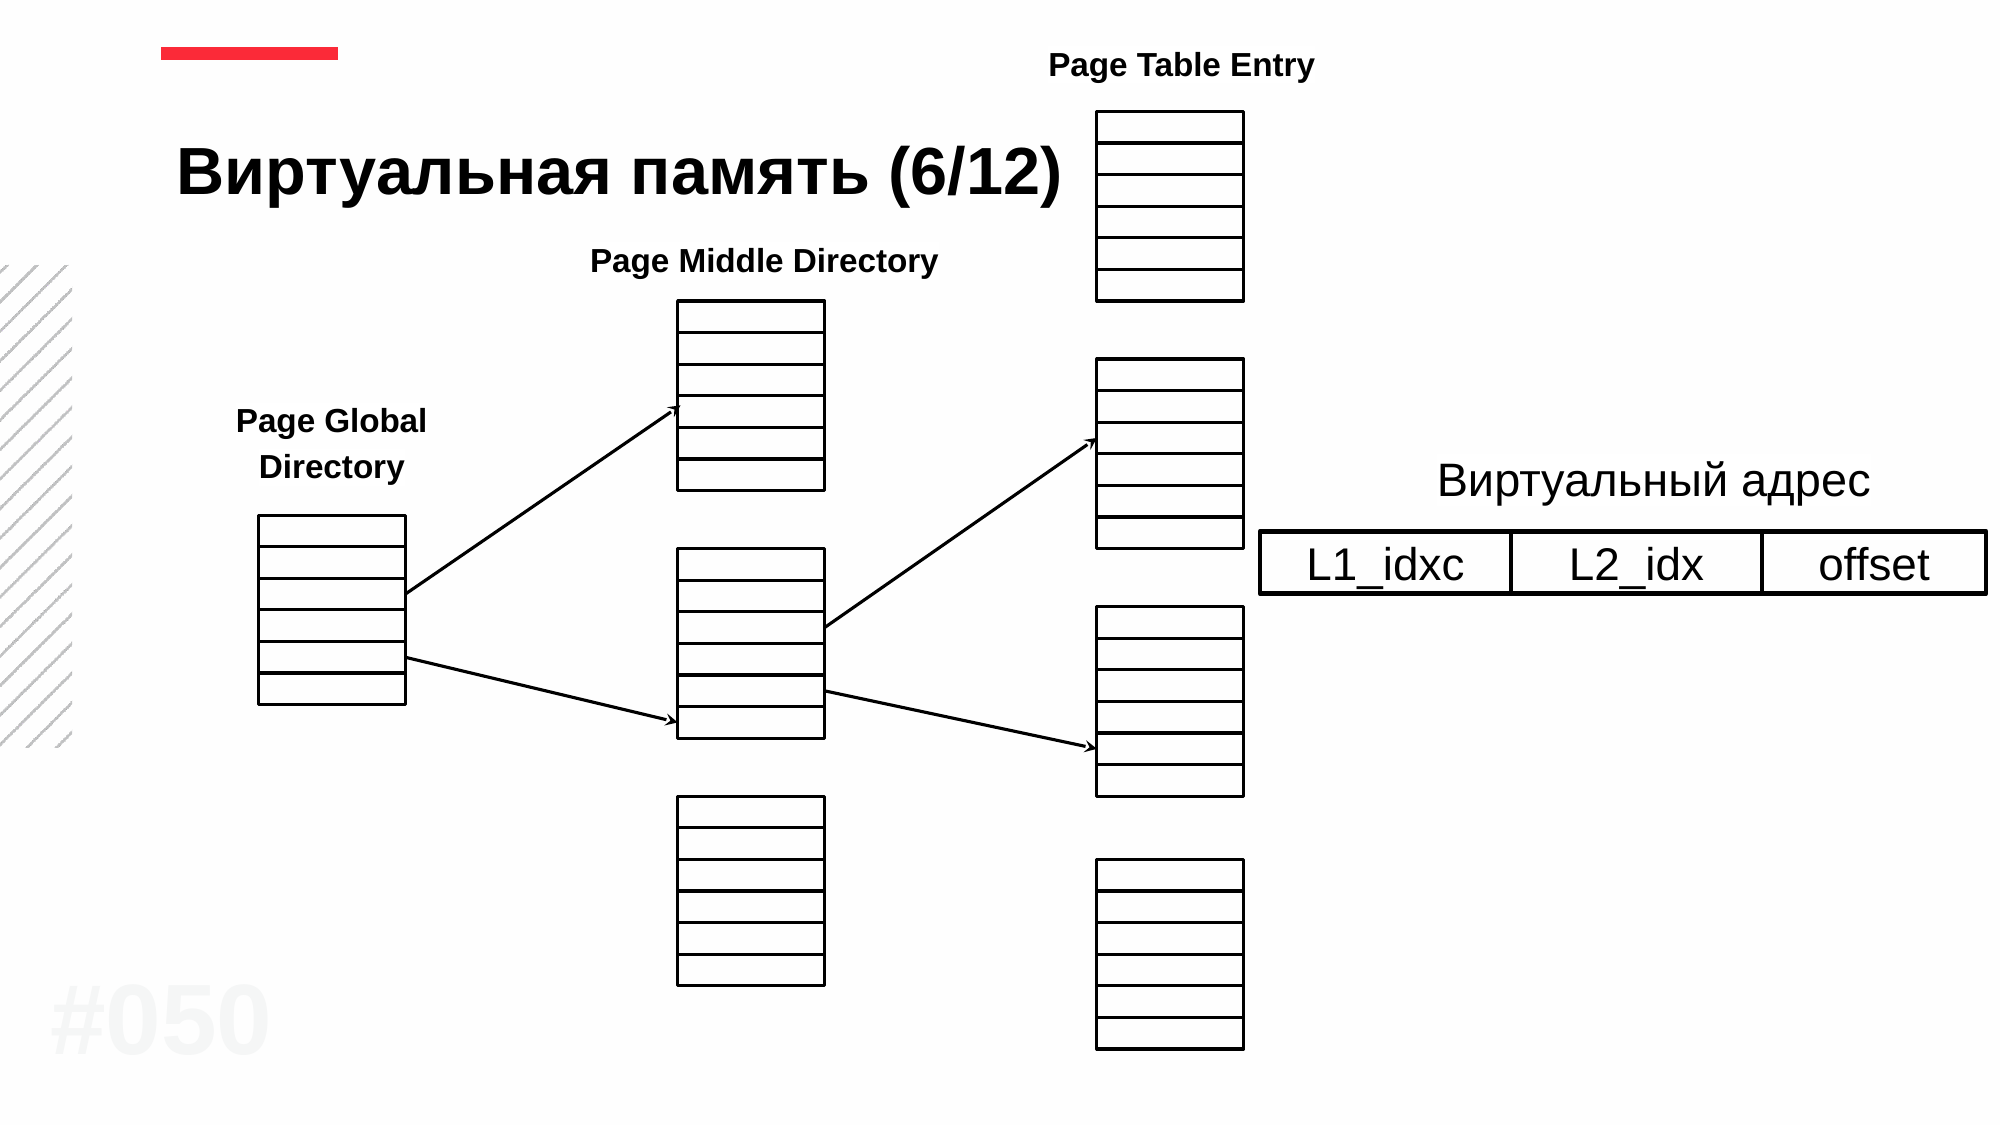

Page Table Entry

Виртуальная память (6/12)

Page Middle Directory

Page Global Directory

Виртуальный адрес

L1_idxc
L2_idx
offset

#050